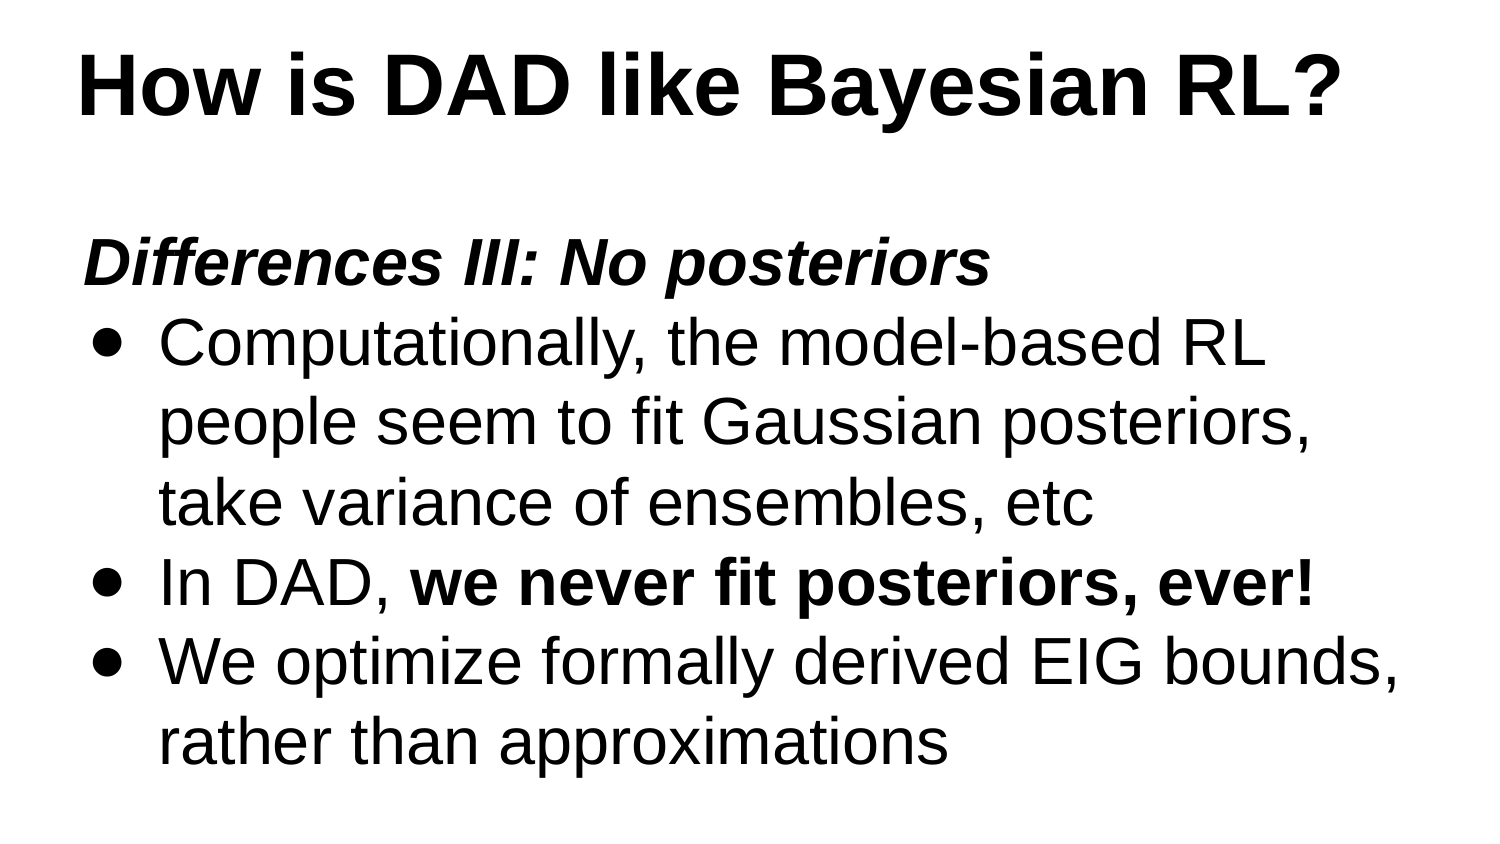

How is DAD like Bayesian RL?
Differences III: No posteriors
Computationally, the model-based RL people seem to fit Gaussian posteriors, take variance of ensembles, etc
In DAD, we never fit posteriors, ever!
We optimize formally derived EIG bounds, rather than approximations